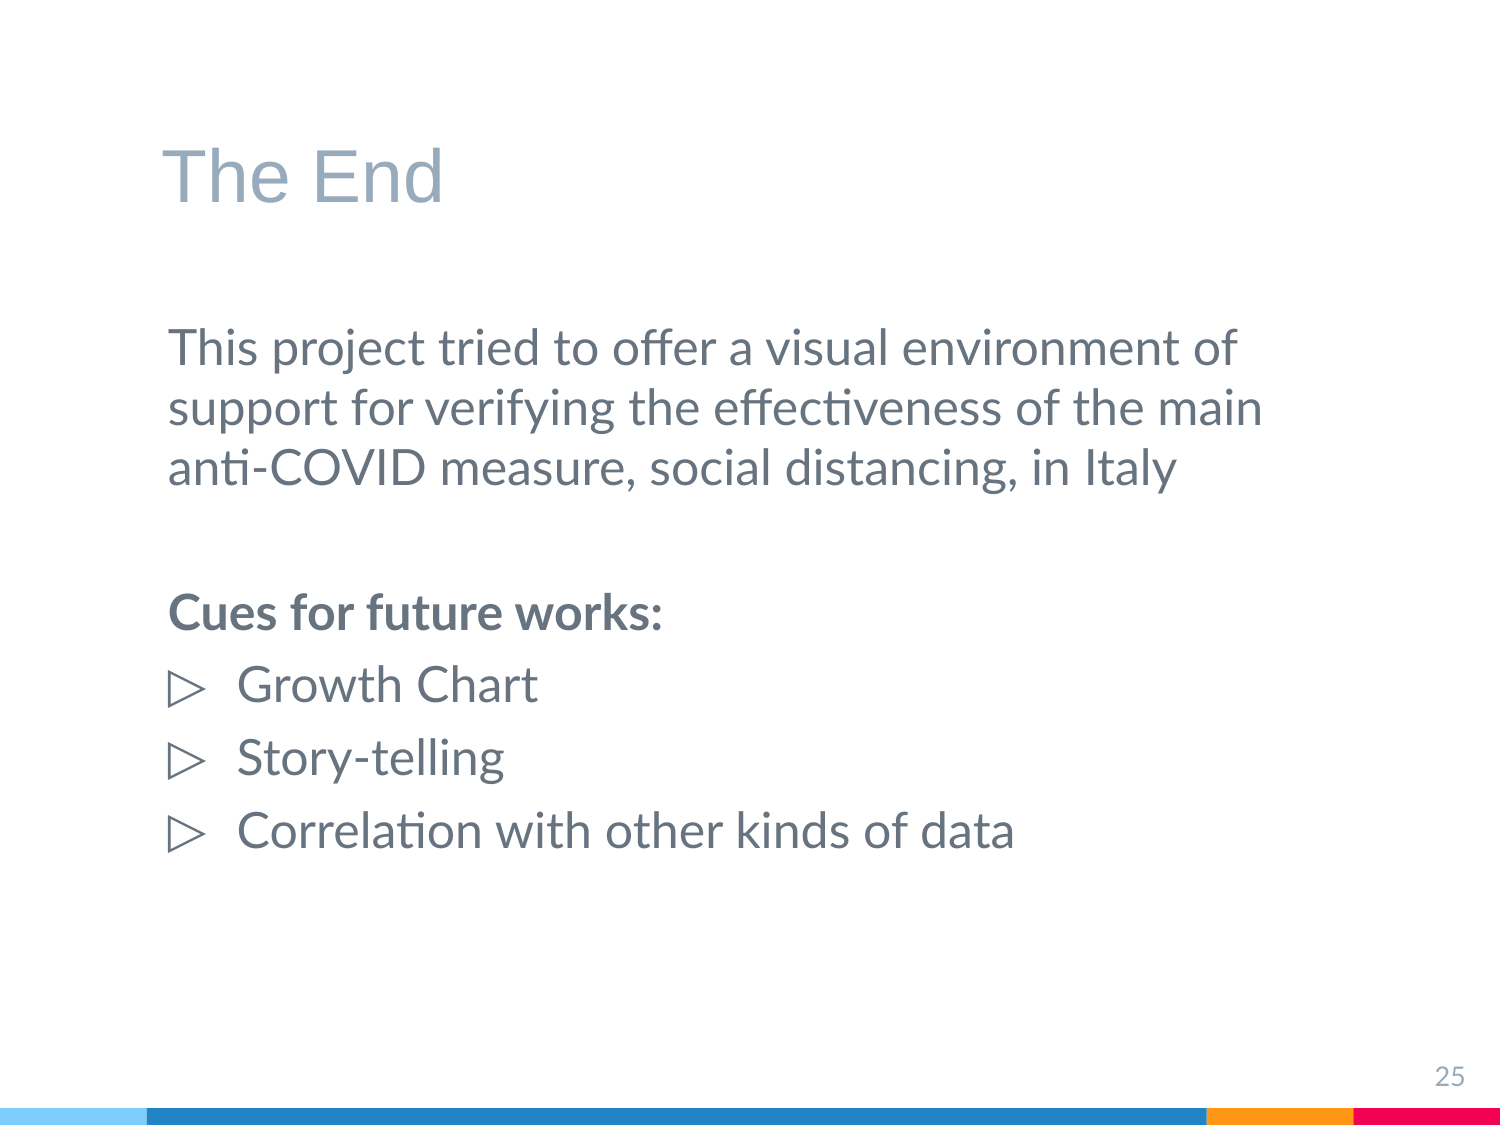

# The End
This project tried to offer a visual environment of support for verifying the effectiveness of the main anti-COVID measure, social distancing, in Italy

Cues for future works:
Growth Chart
Story-telling
Correlation with other kinds of data
25